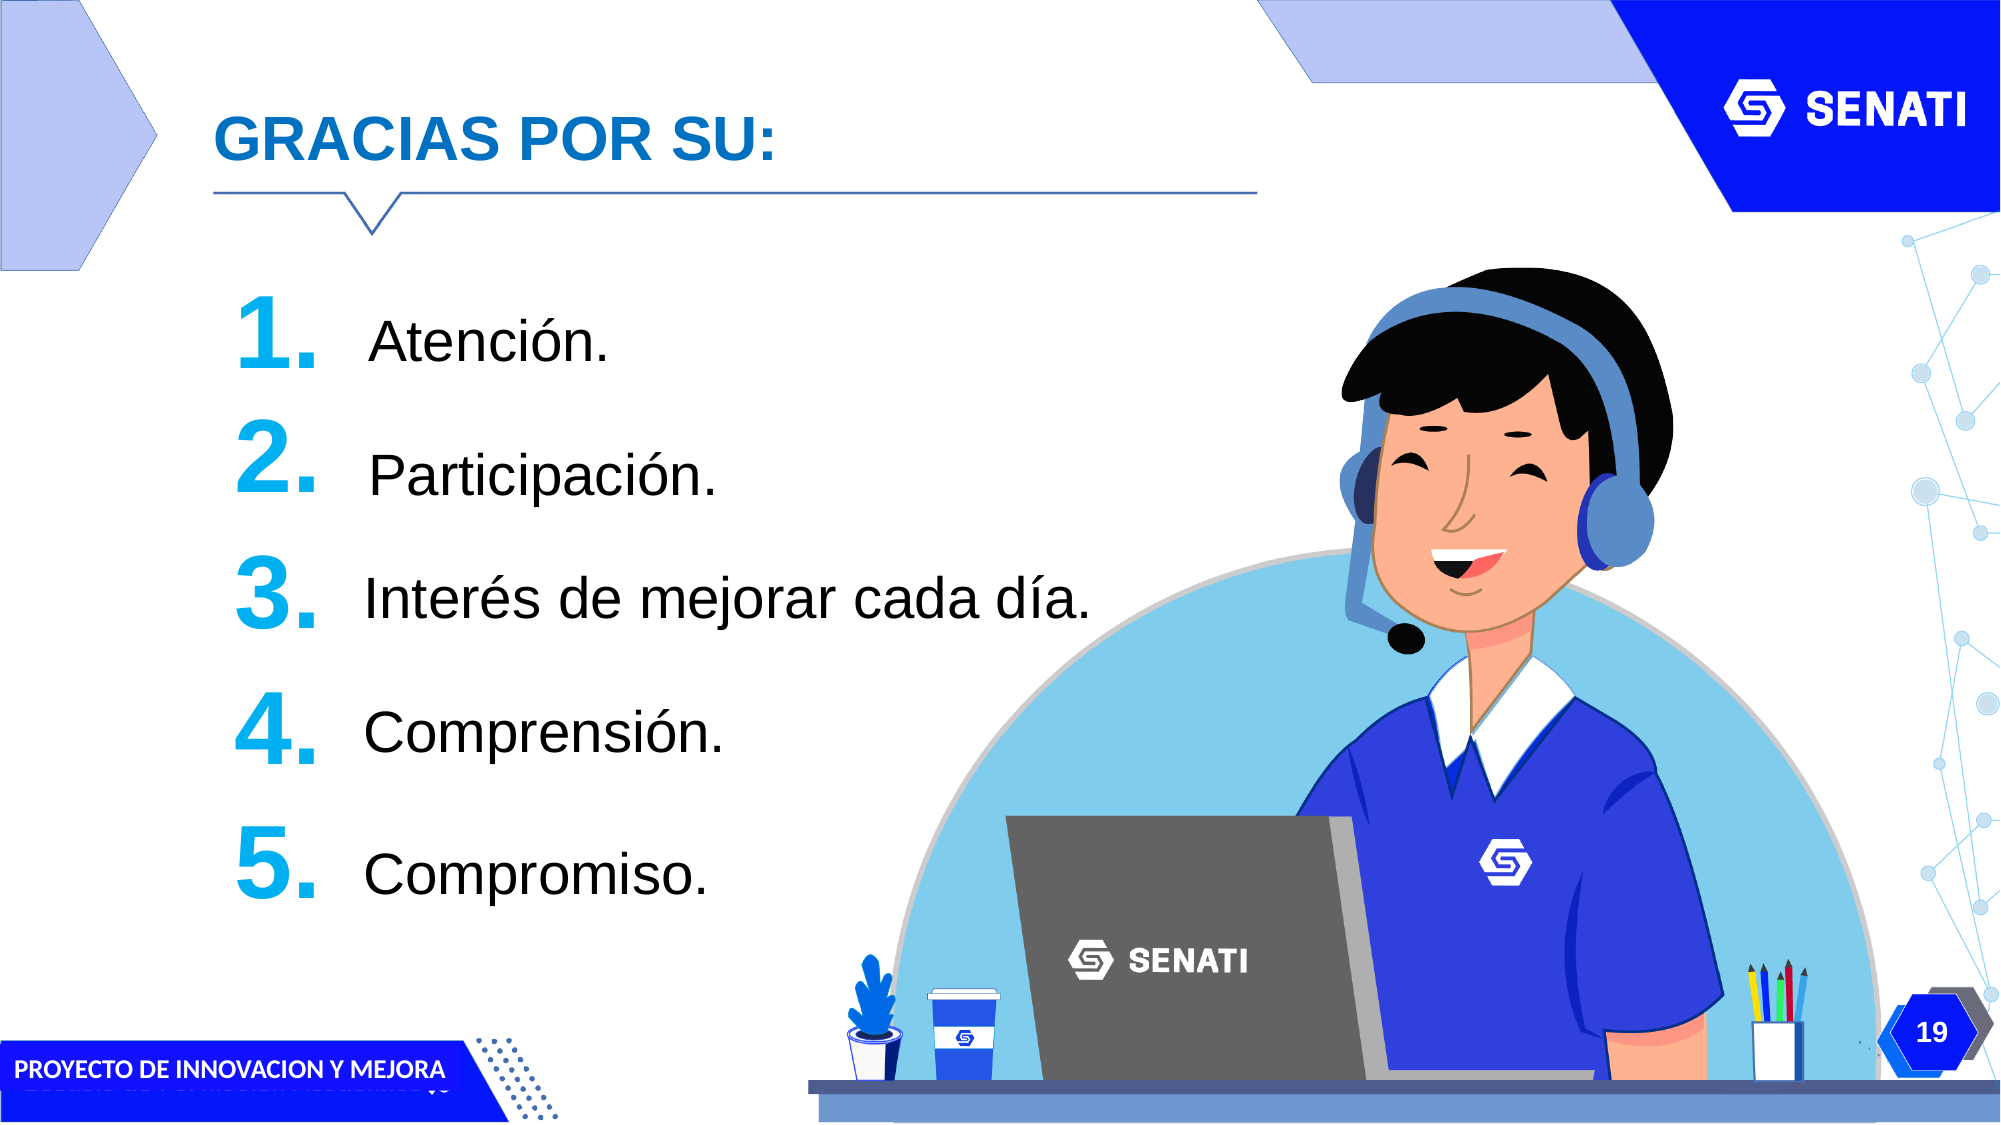

# GRACIAS POR SU:
1.
Atención.
2.
Participación.
3.
Interés de mejorar cada día.
4.
Comprensión.
5.
Compromiso.